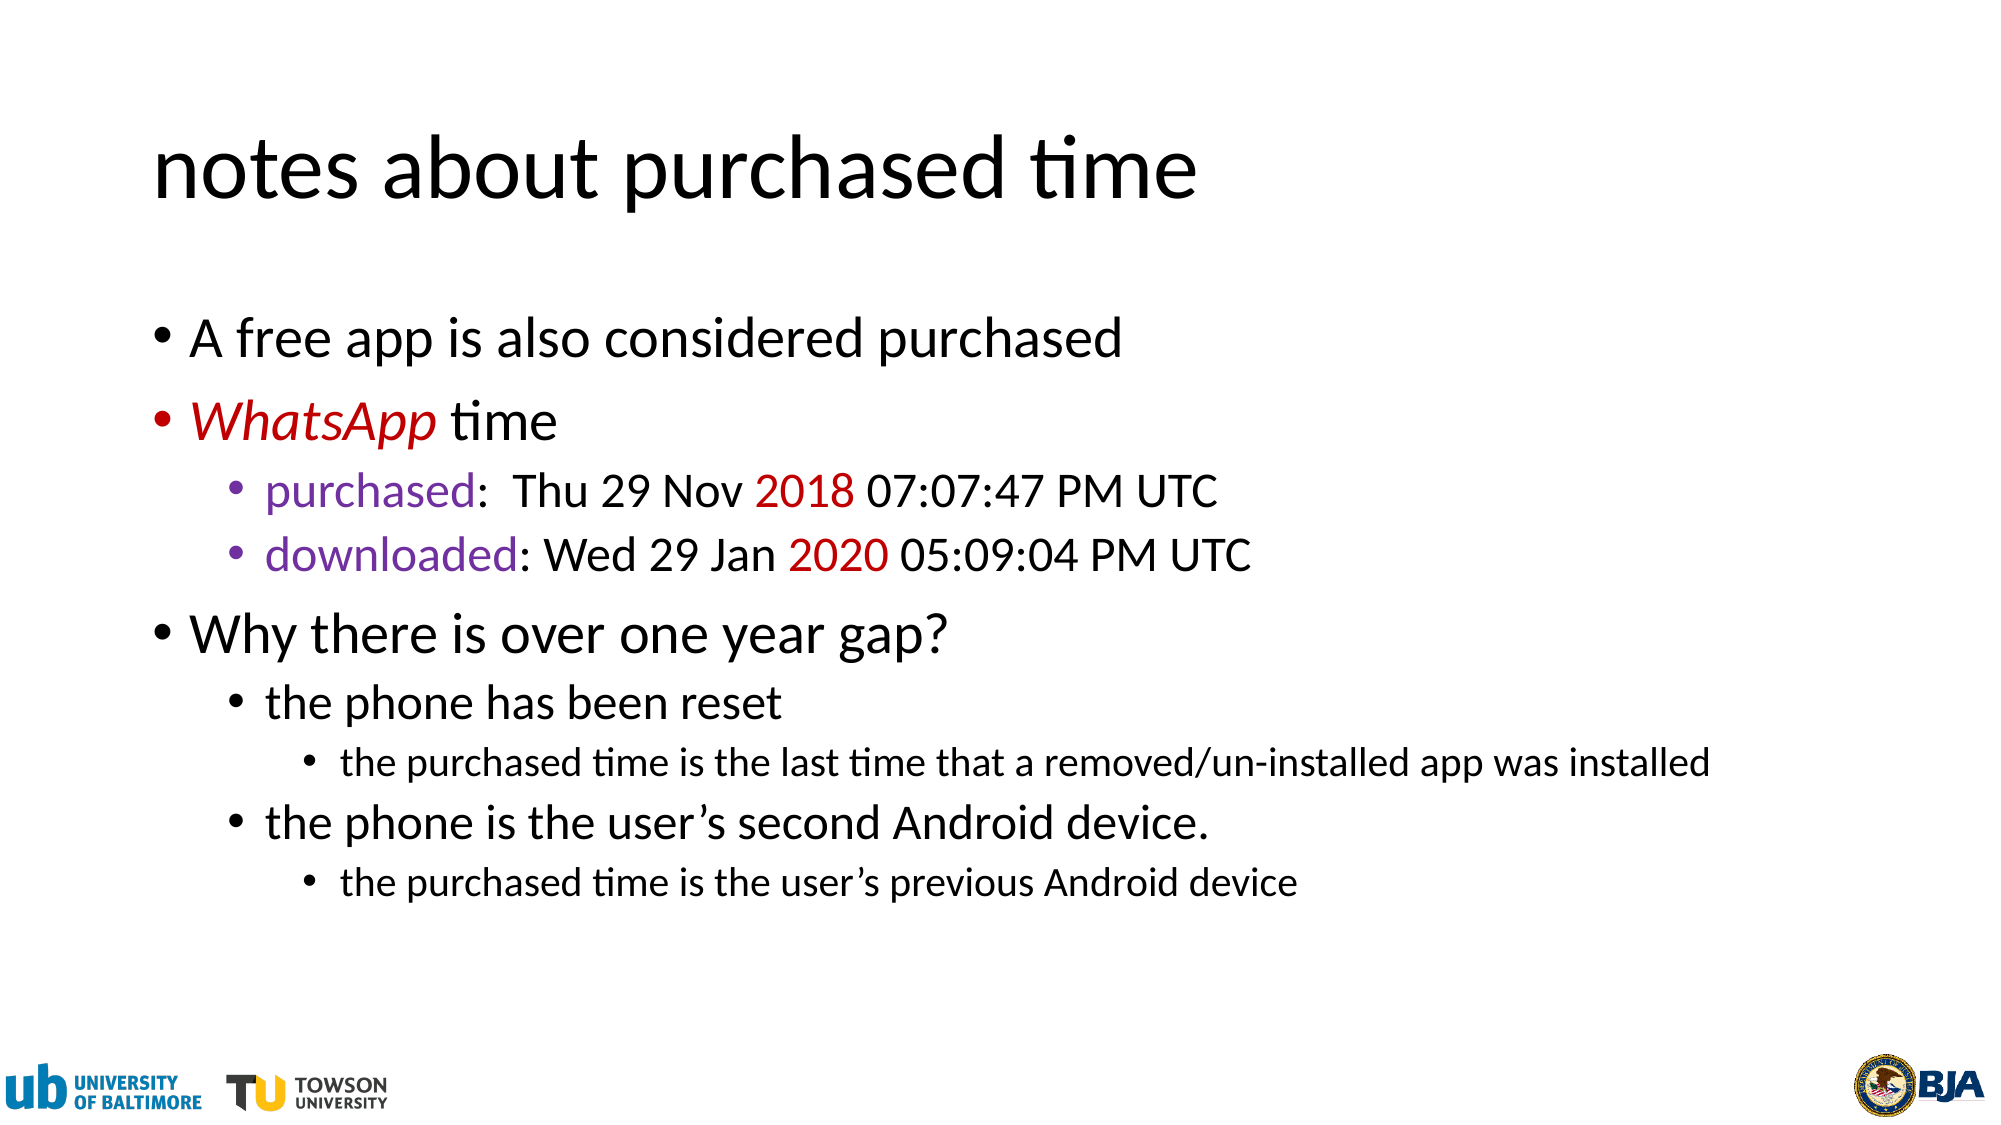

# notes about purchased time
A free app is also considered purchased
WhatsApp time
purchased:  Thu 29 Nov 2018 07:07:47 PM UTC
downloaded: Wed 29 Jan 2020 05:09:04 PM UTC
Why there is over one year gap?
the phone has been reset
the purchased time is the last time that a removed/un-installed app was installed
the phone is the user’s second Android device.
the purchased time is the user’s previous Android device